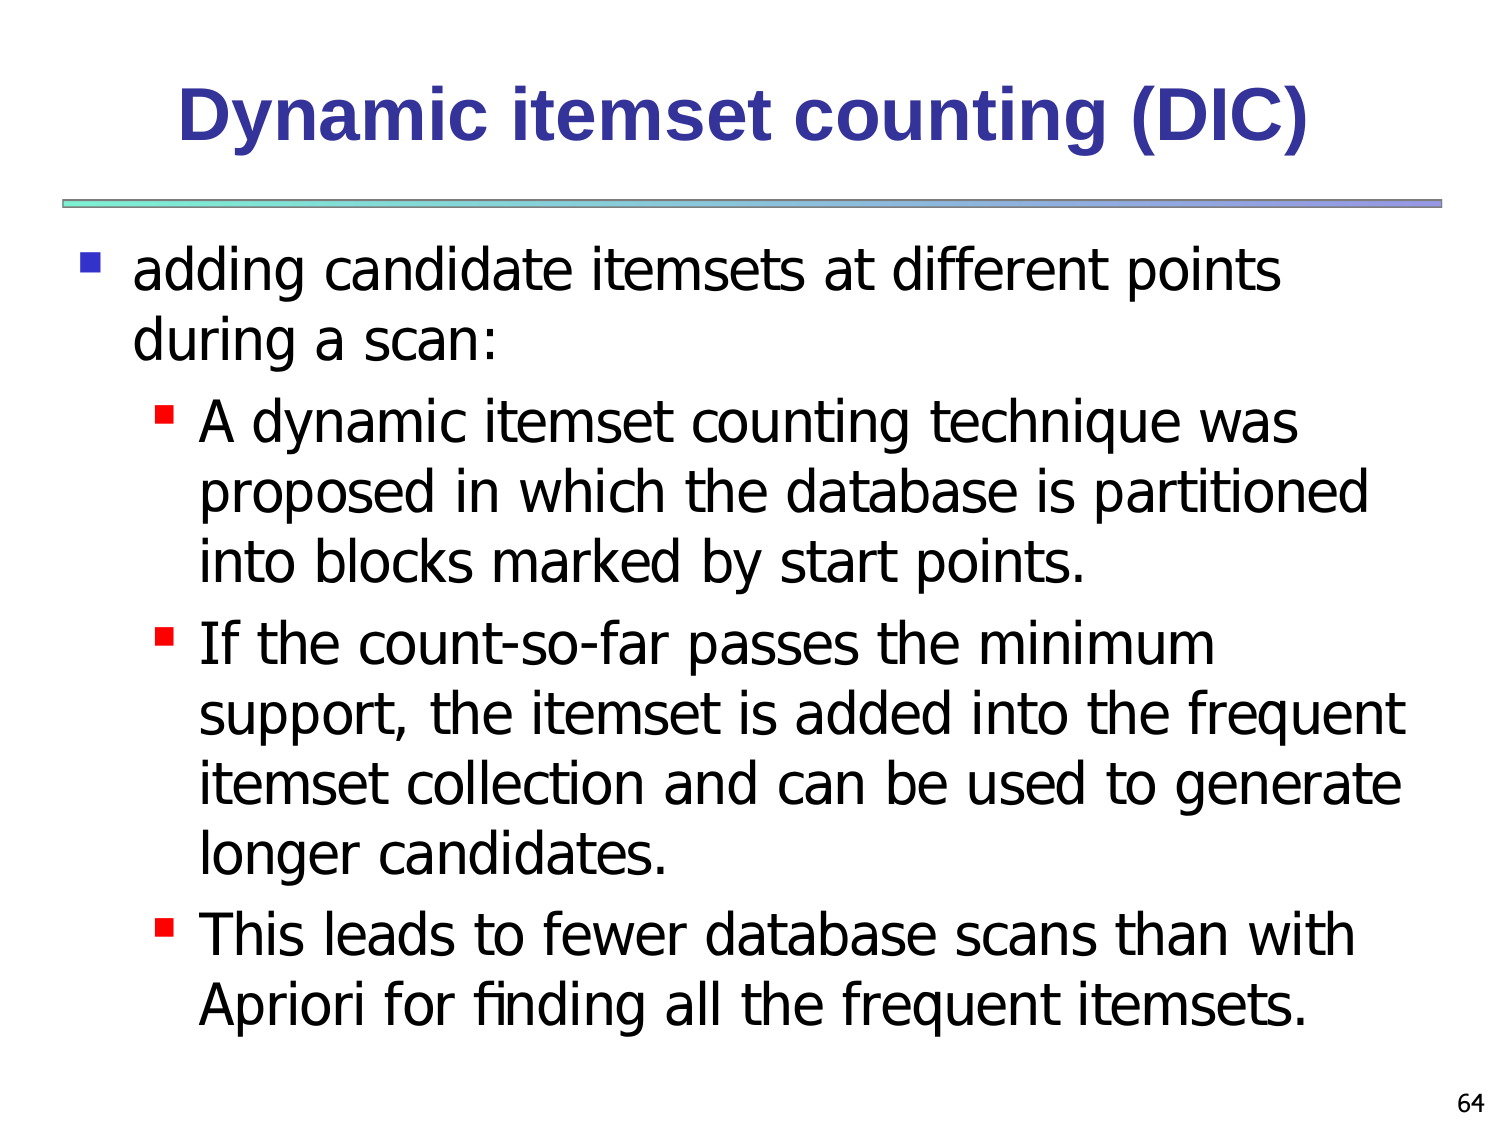

# Dynamic itemset counting (DIC)
adding candidate itemsets at different points during a scan:
A dynamic itemset counting technique was proposed in which the database is partitioned into blocks marked by start points.
If the count-so-far passes the minimum support, the itemset is added into the frequent itemset collection and can be used to generate longer candidates.
This leads to fewer database scans than with Apriori for finding all the frequent itemsets.
64